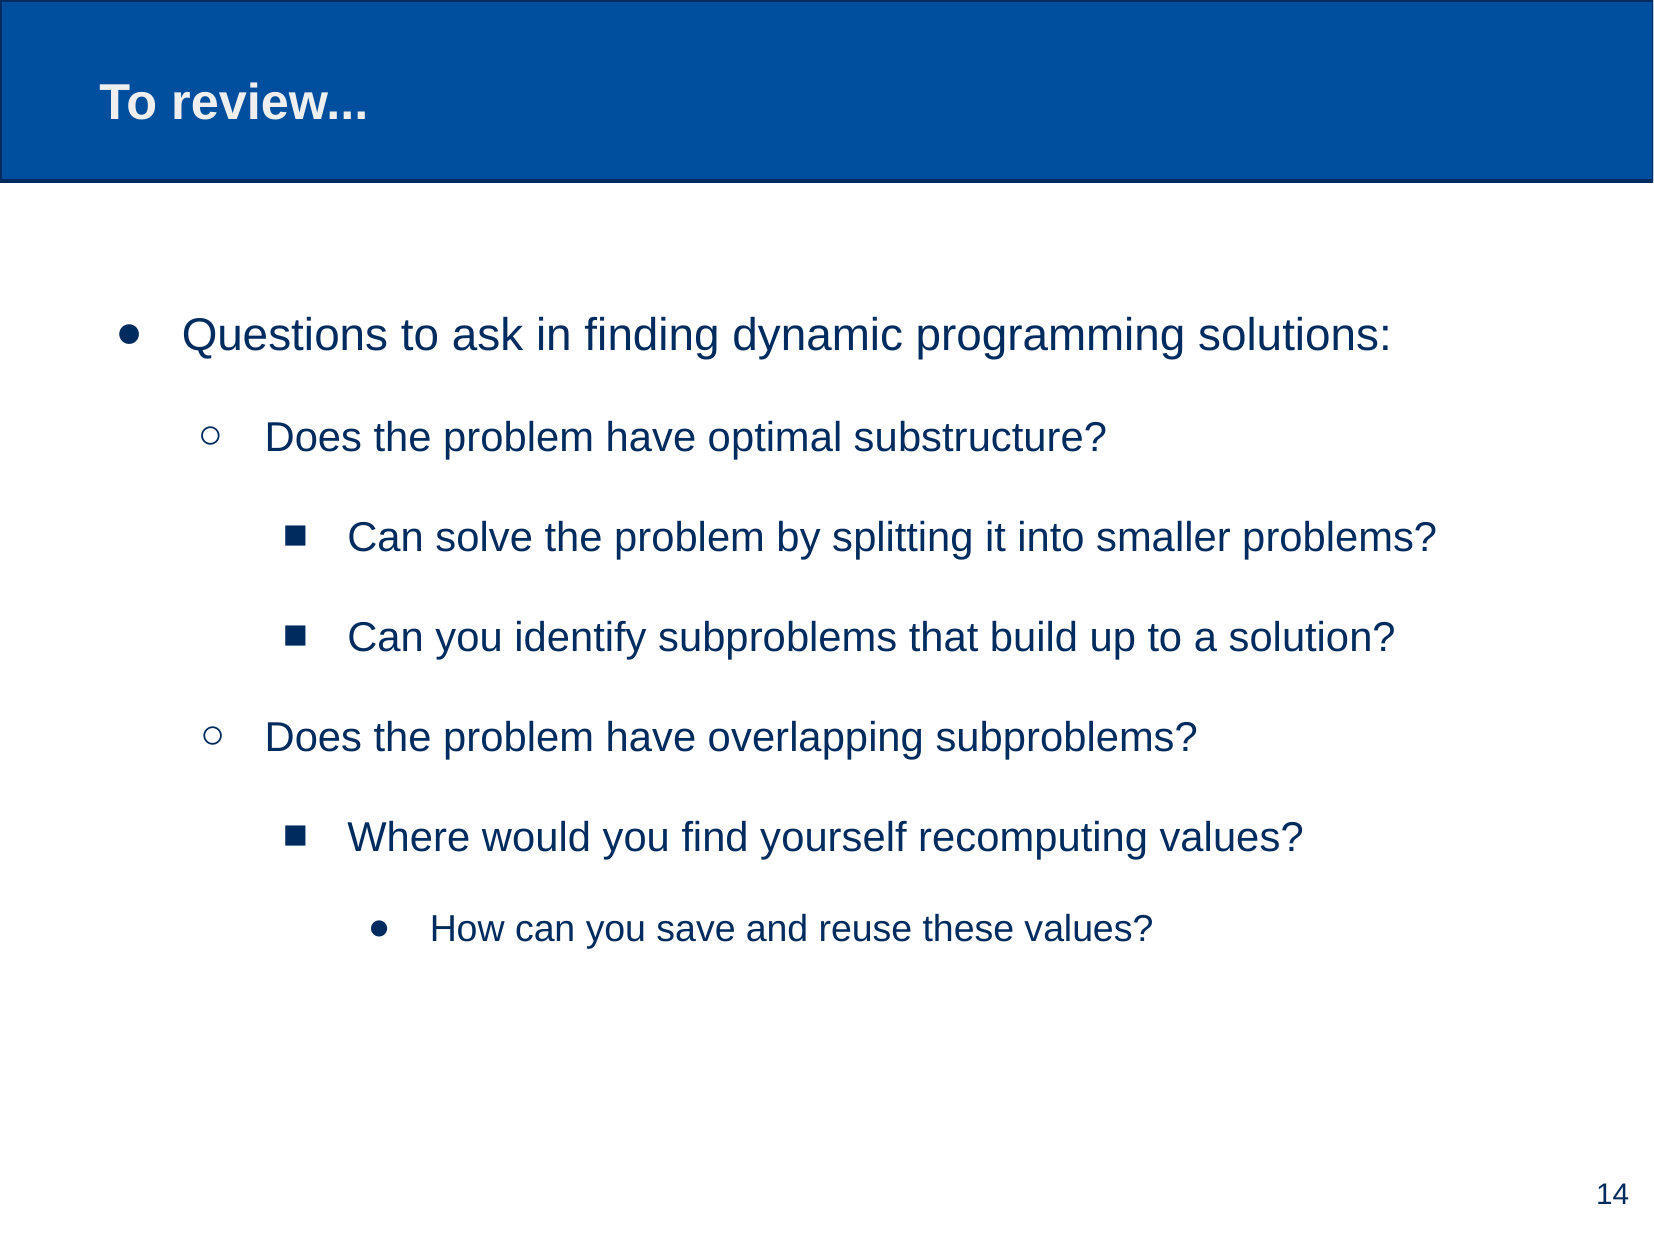

# To review...
Questions to ask in finding dynamic programming solutions:
Does the problem have optimal substructure?
Can solve the problem by splitting it into smaller problems?
Can you identify subproblems that build up to a solution?
Does the problem have overlapping subproblems?
Where would you find yourself recomputing values?
How can you save and reuse these values?
14